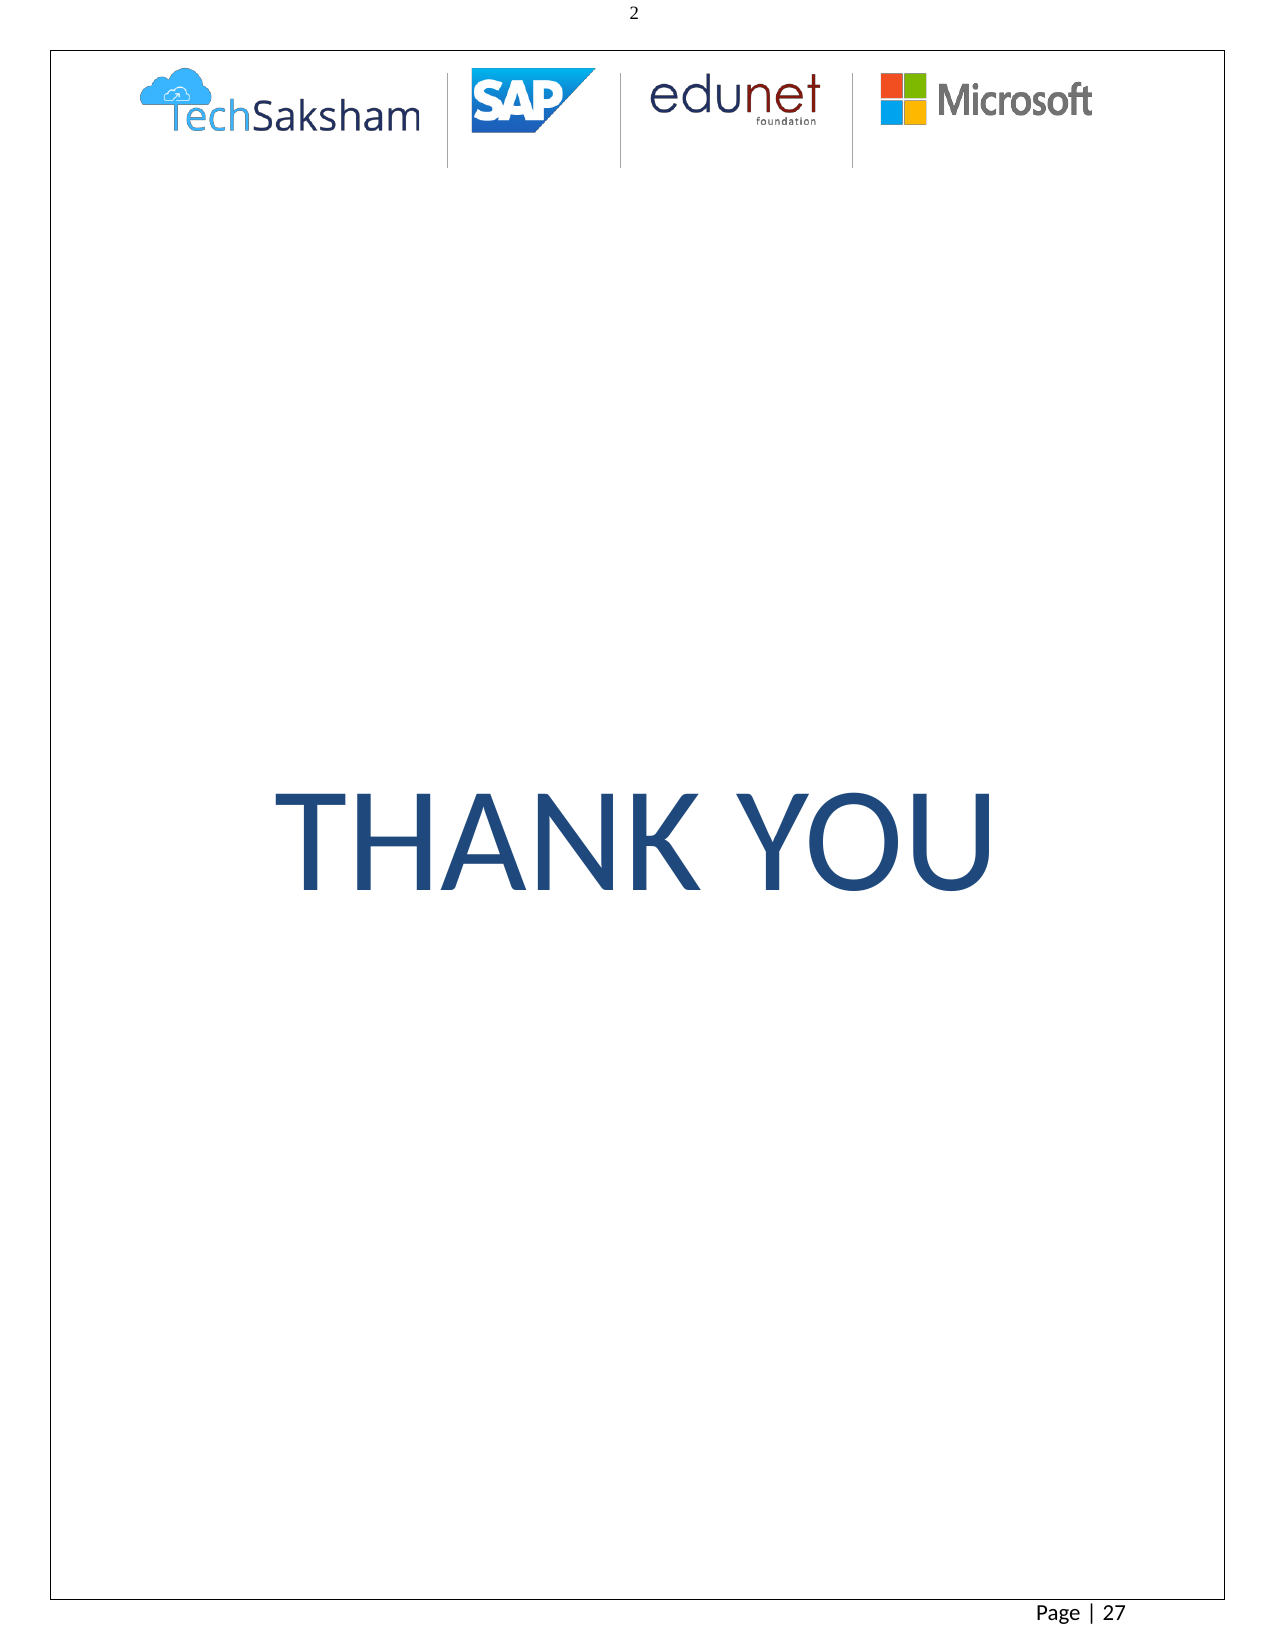

2

# THANK YOU

Page | 27